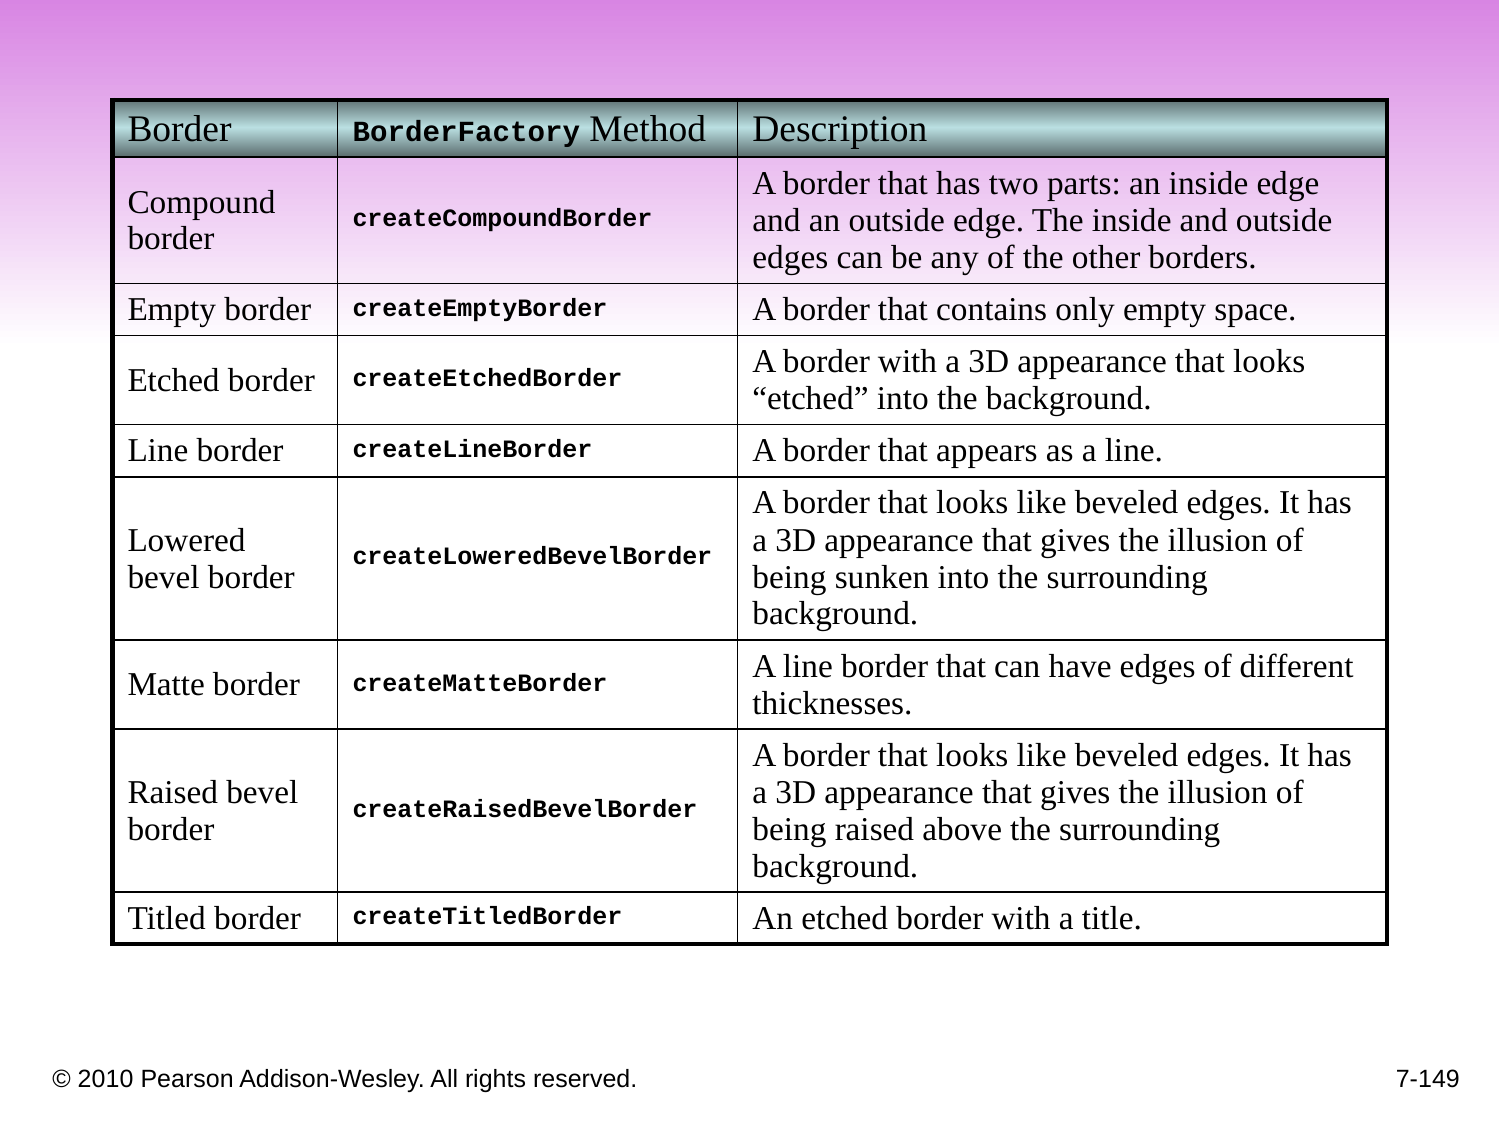

| Border | BorderFactory Method | Description |
| --- | --- | --- |
| Compound border | createCompoundBorder | A border that has two parts: an inside edge and an outside edge. The inside and outside edges can be any of the other borders. |
| Empty border | createEmptyBorder | A border that contains only empty space. |
| Etched border | createEtchedBorder | A border with a 3D appearance that looks “etched” into the background. |
| Line border | createLineBorder | A border that appears as a line. |
| Lowered bevel border | createLoweredBevelBorder | A border that looks like beveled edges. It has a 3D appearance that gives the illusion of being sunken into the surrounding background. |
| Matte border | createMatteBorder | A line border that can have edges of different thicknesses. |
| Raised bevel border | createRaisedBevelBorder | A border that looks like beveled edges. It has a 3D appearance that gives the illusion of being raised above the surrounding background. |
| Titled border | createTitledBorder | An etched border with a title. |
7-149